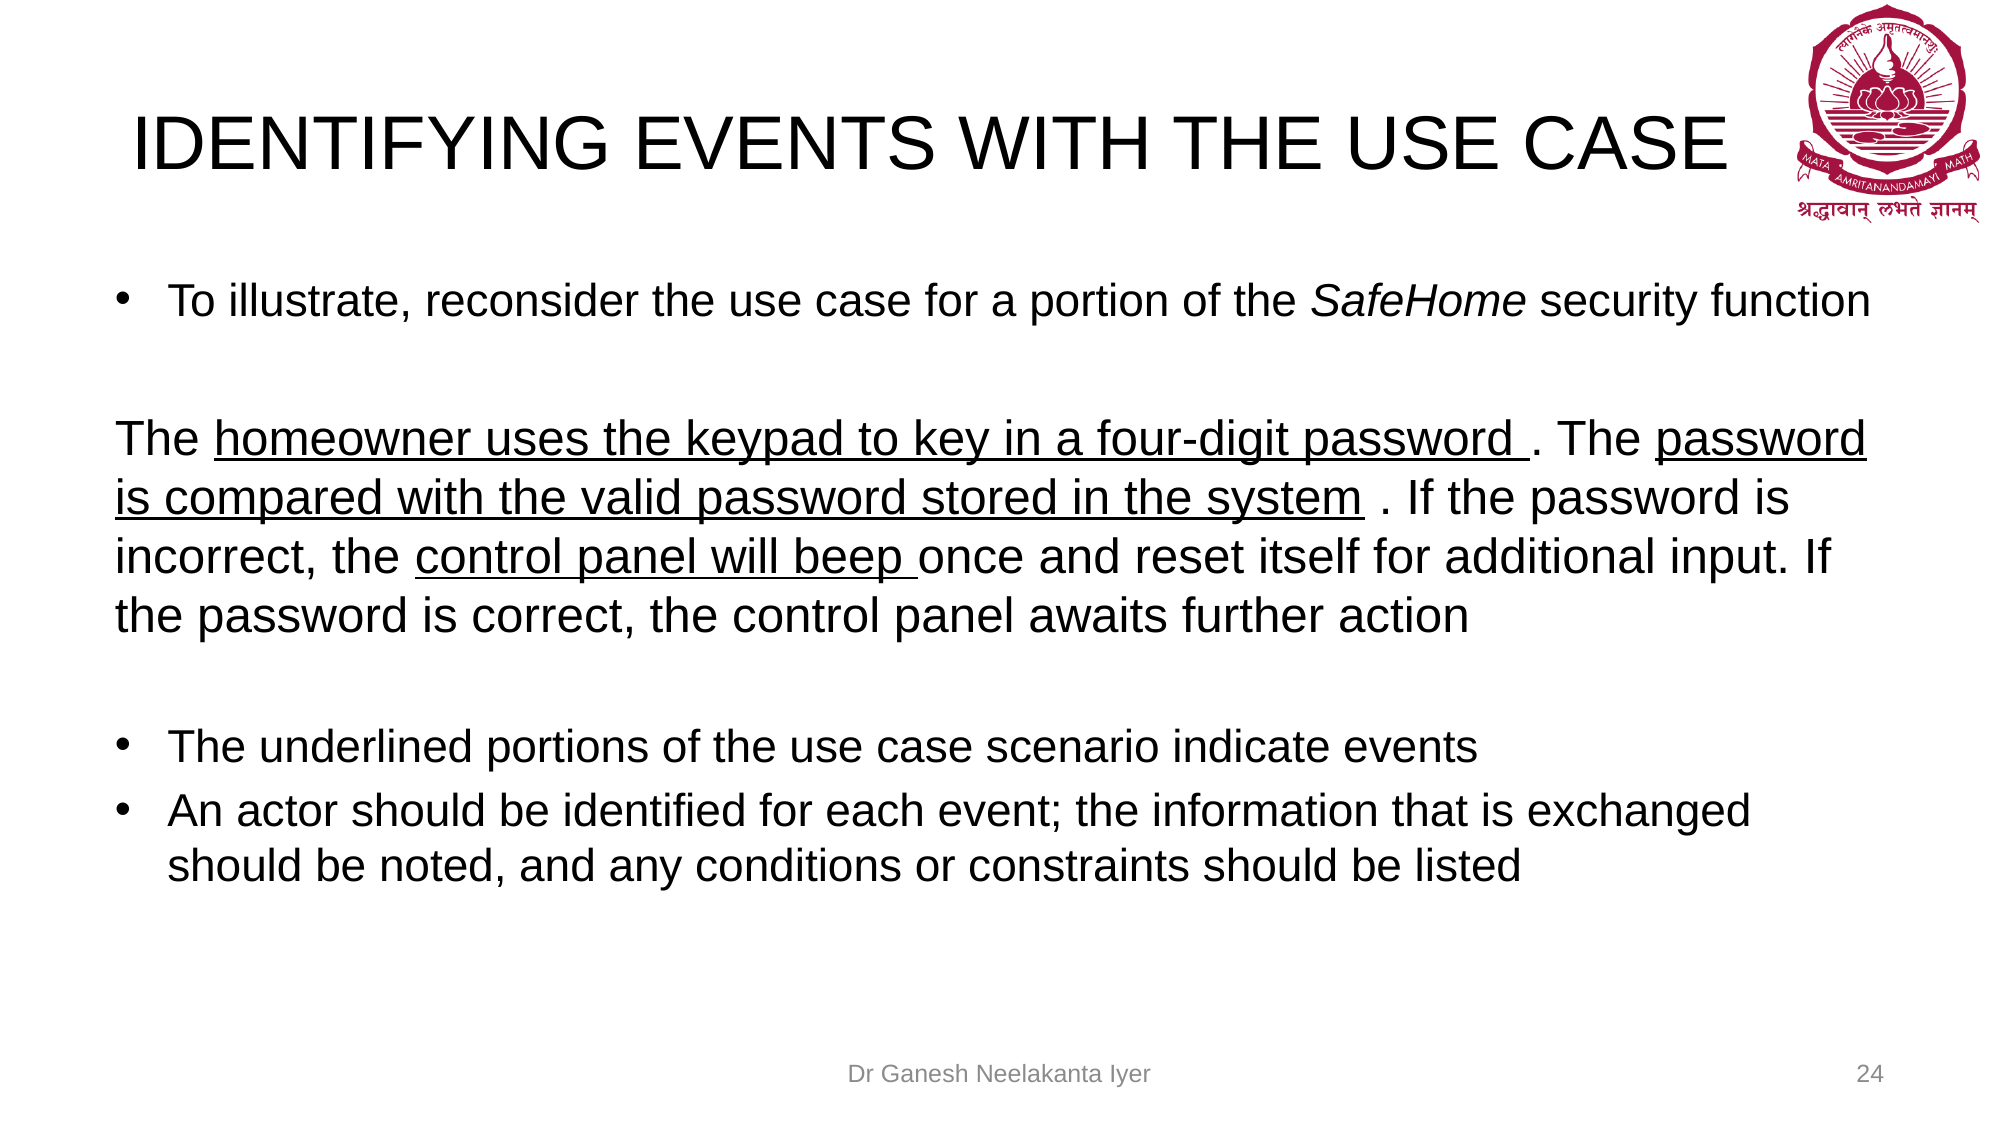

# IDENTIFYING EVENTS WITH THE USE CASE
To illustrate, reconsider the use case for a portion of the SafeHome security function

The homeowner uses the keypad to key in a four-digit password . The password is compared with the valid password stored in the system . If the password is incorrect, the control panel will beep once and reset itself for additional input. If the password is correct, the control panel awaits further action

The underlined portions of the use case scenario indicate events
An actor should be identified for each event; the information that is exchanged should be noted, and any conditions or constraints should be listed
Dr Ganesh Neelakanta Iyer
24